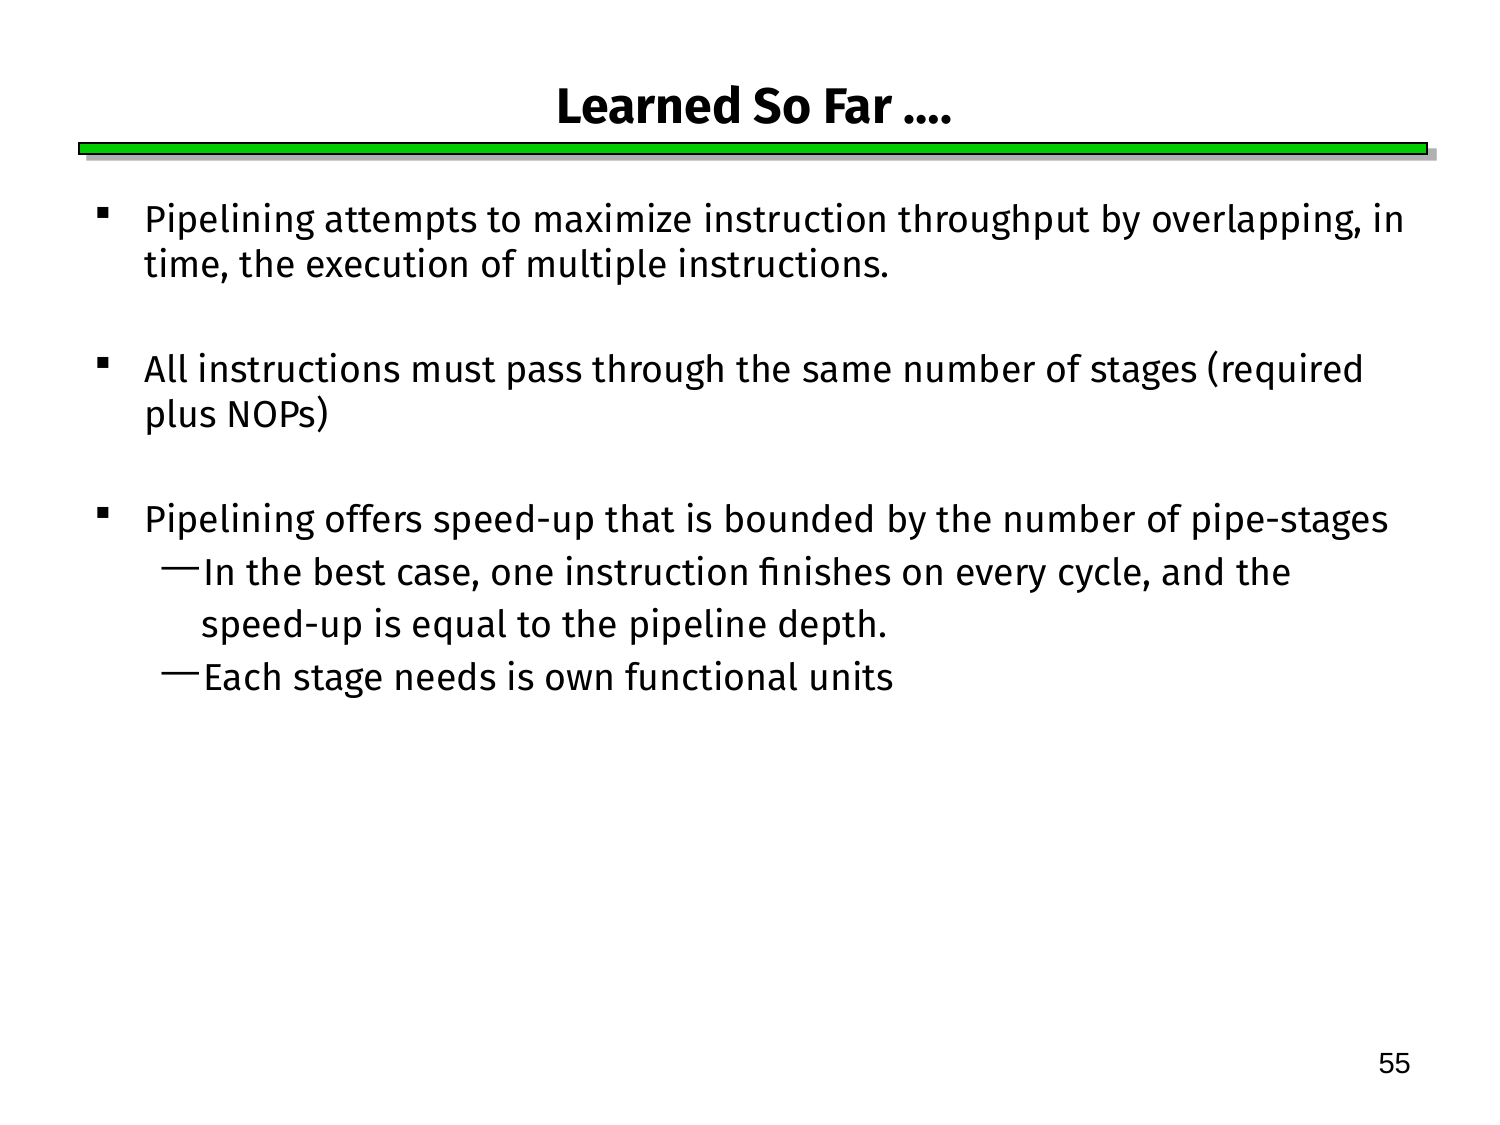

# Learned So Far ….
Pipelining attempts to maximize instruction throughput by overlapping, in time, the execution of multiple instructions.

All instructions must pass through the same number of stages (required plus NOPs)

Pipelining offers speed-up that is bounded by the number of pipe-stages
In the best case, one instruction finishes on every cycle, and the
    speed-up is equal to the pipeline depth.
Each stage needs is own functional units

55